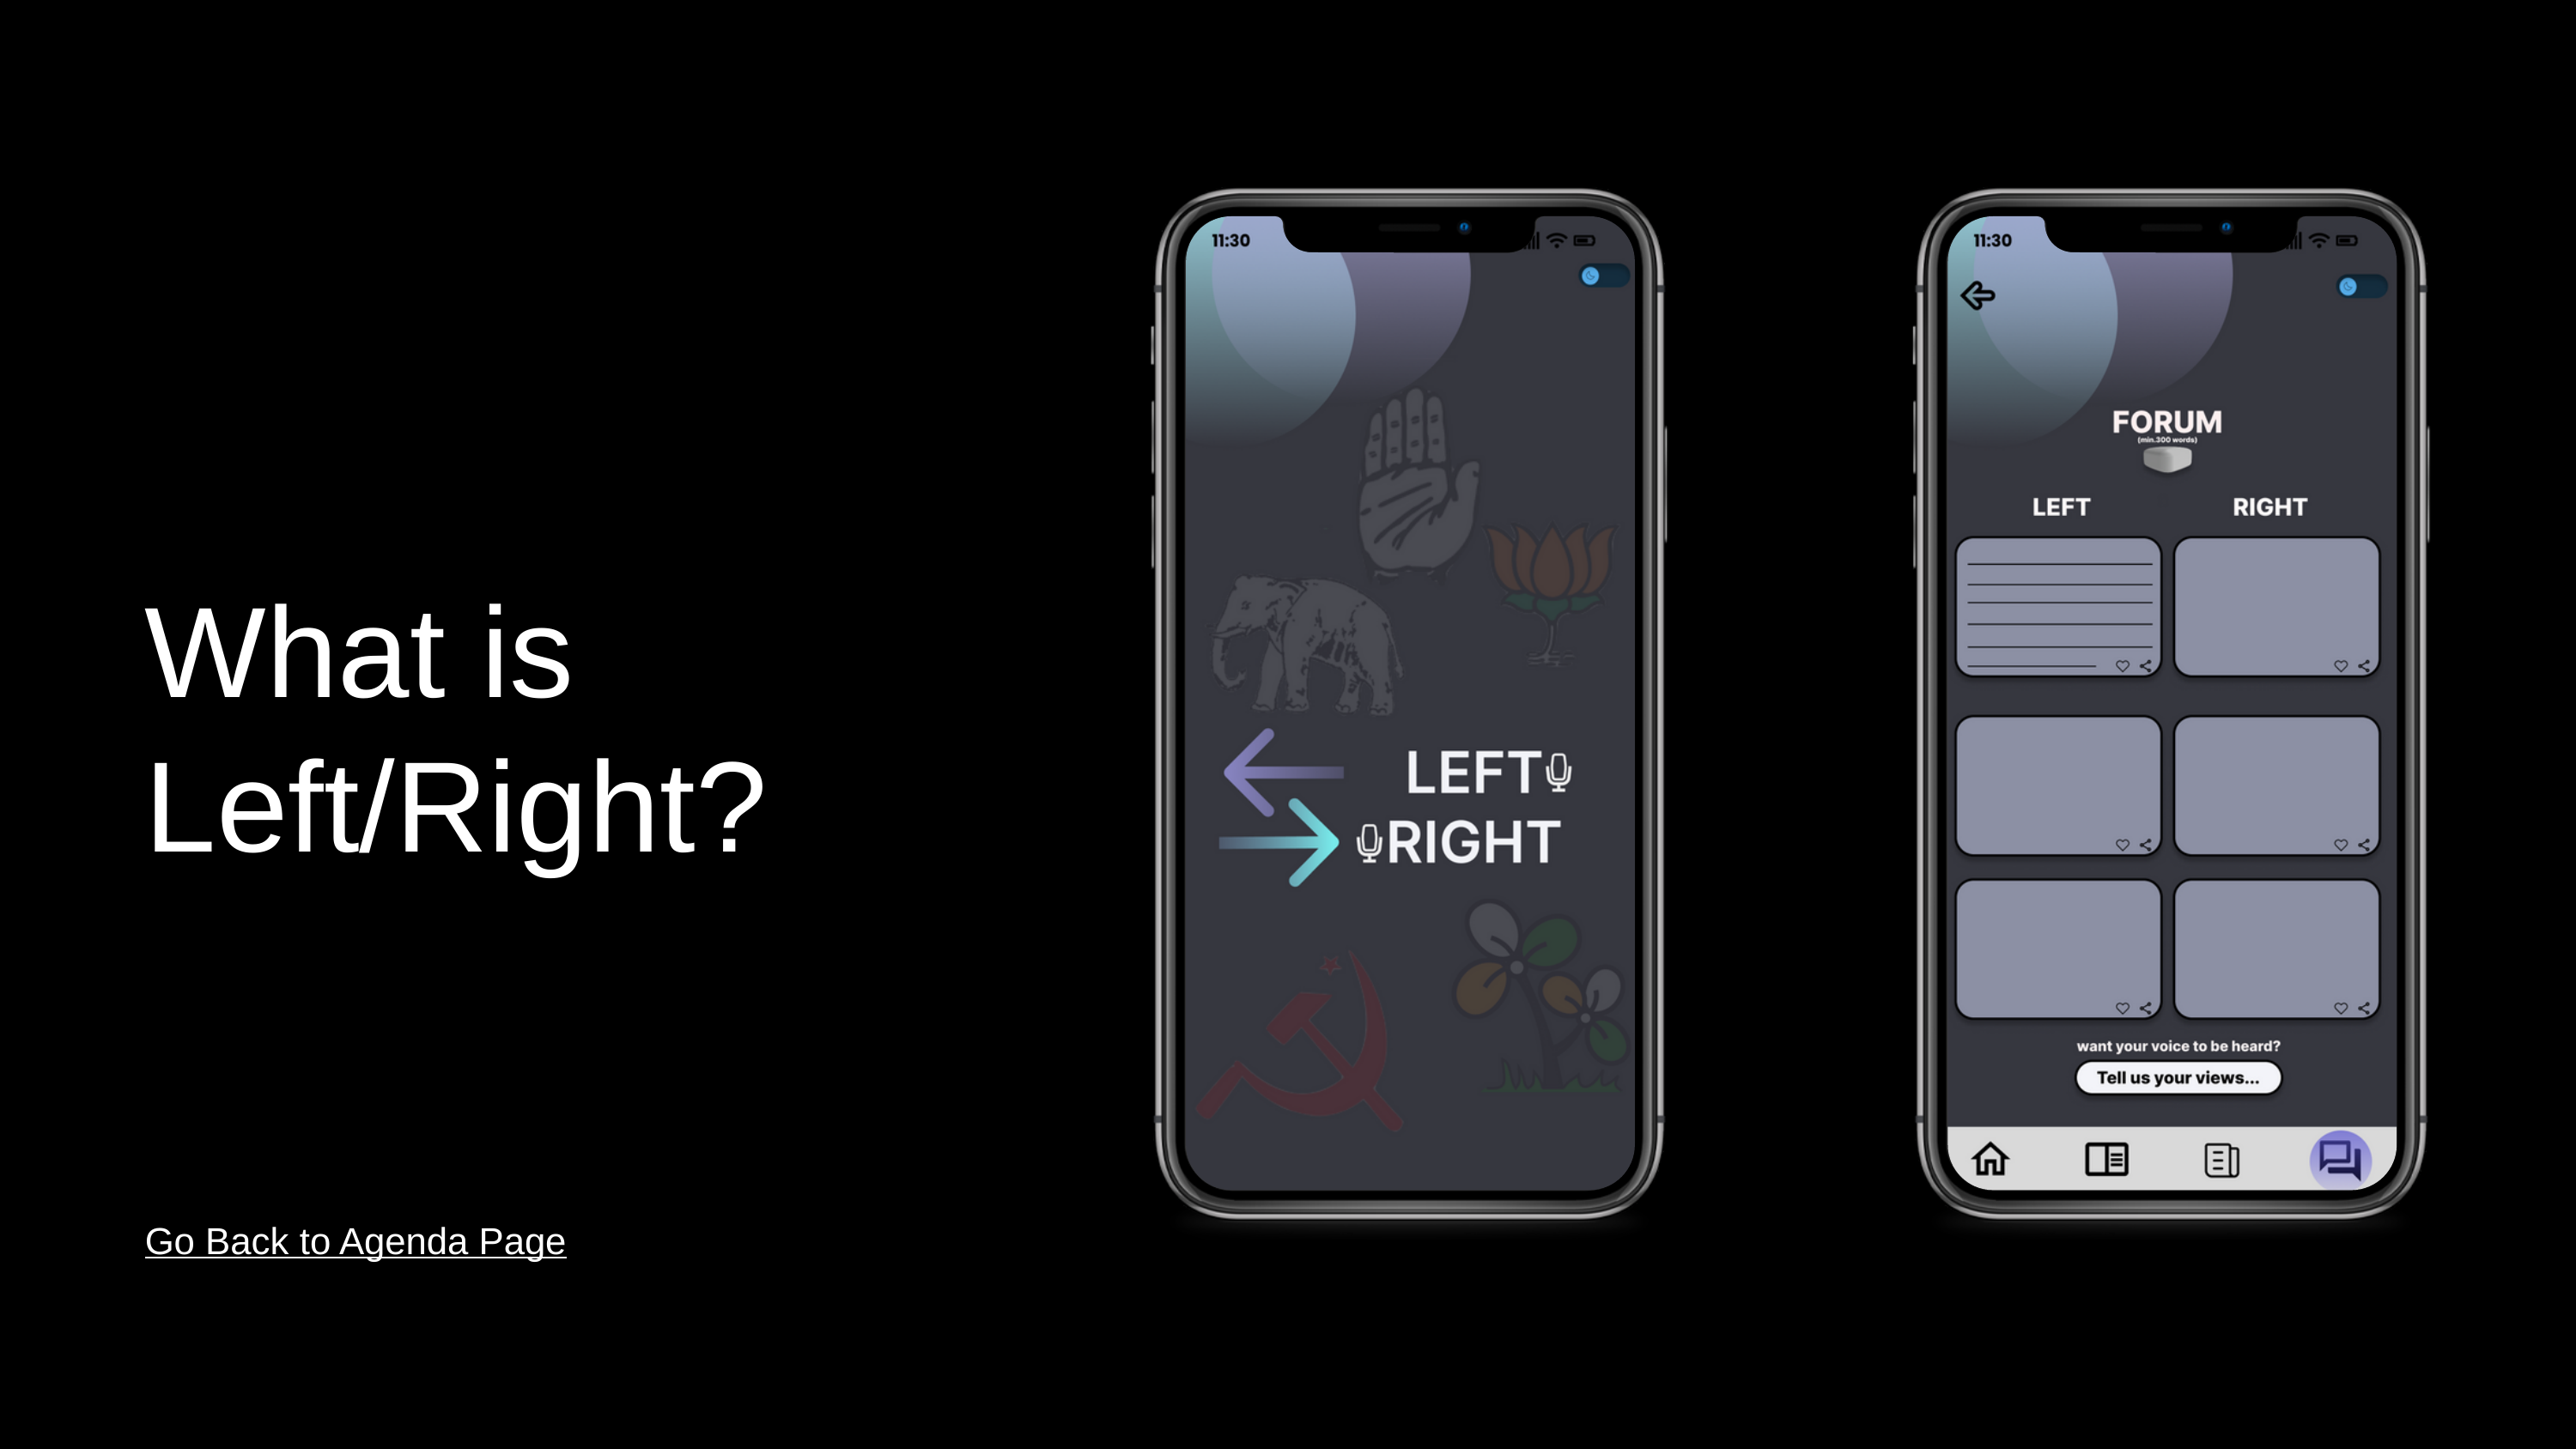

What is
Left/Right?
Go Back to Agenda Page